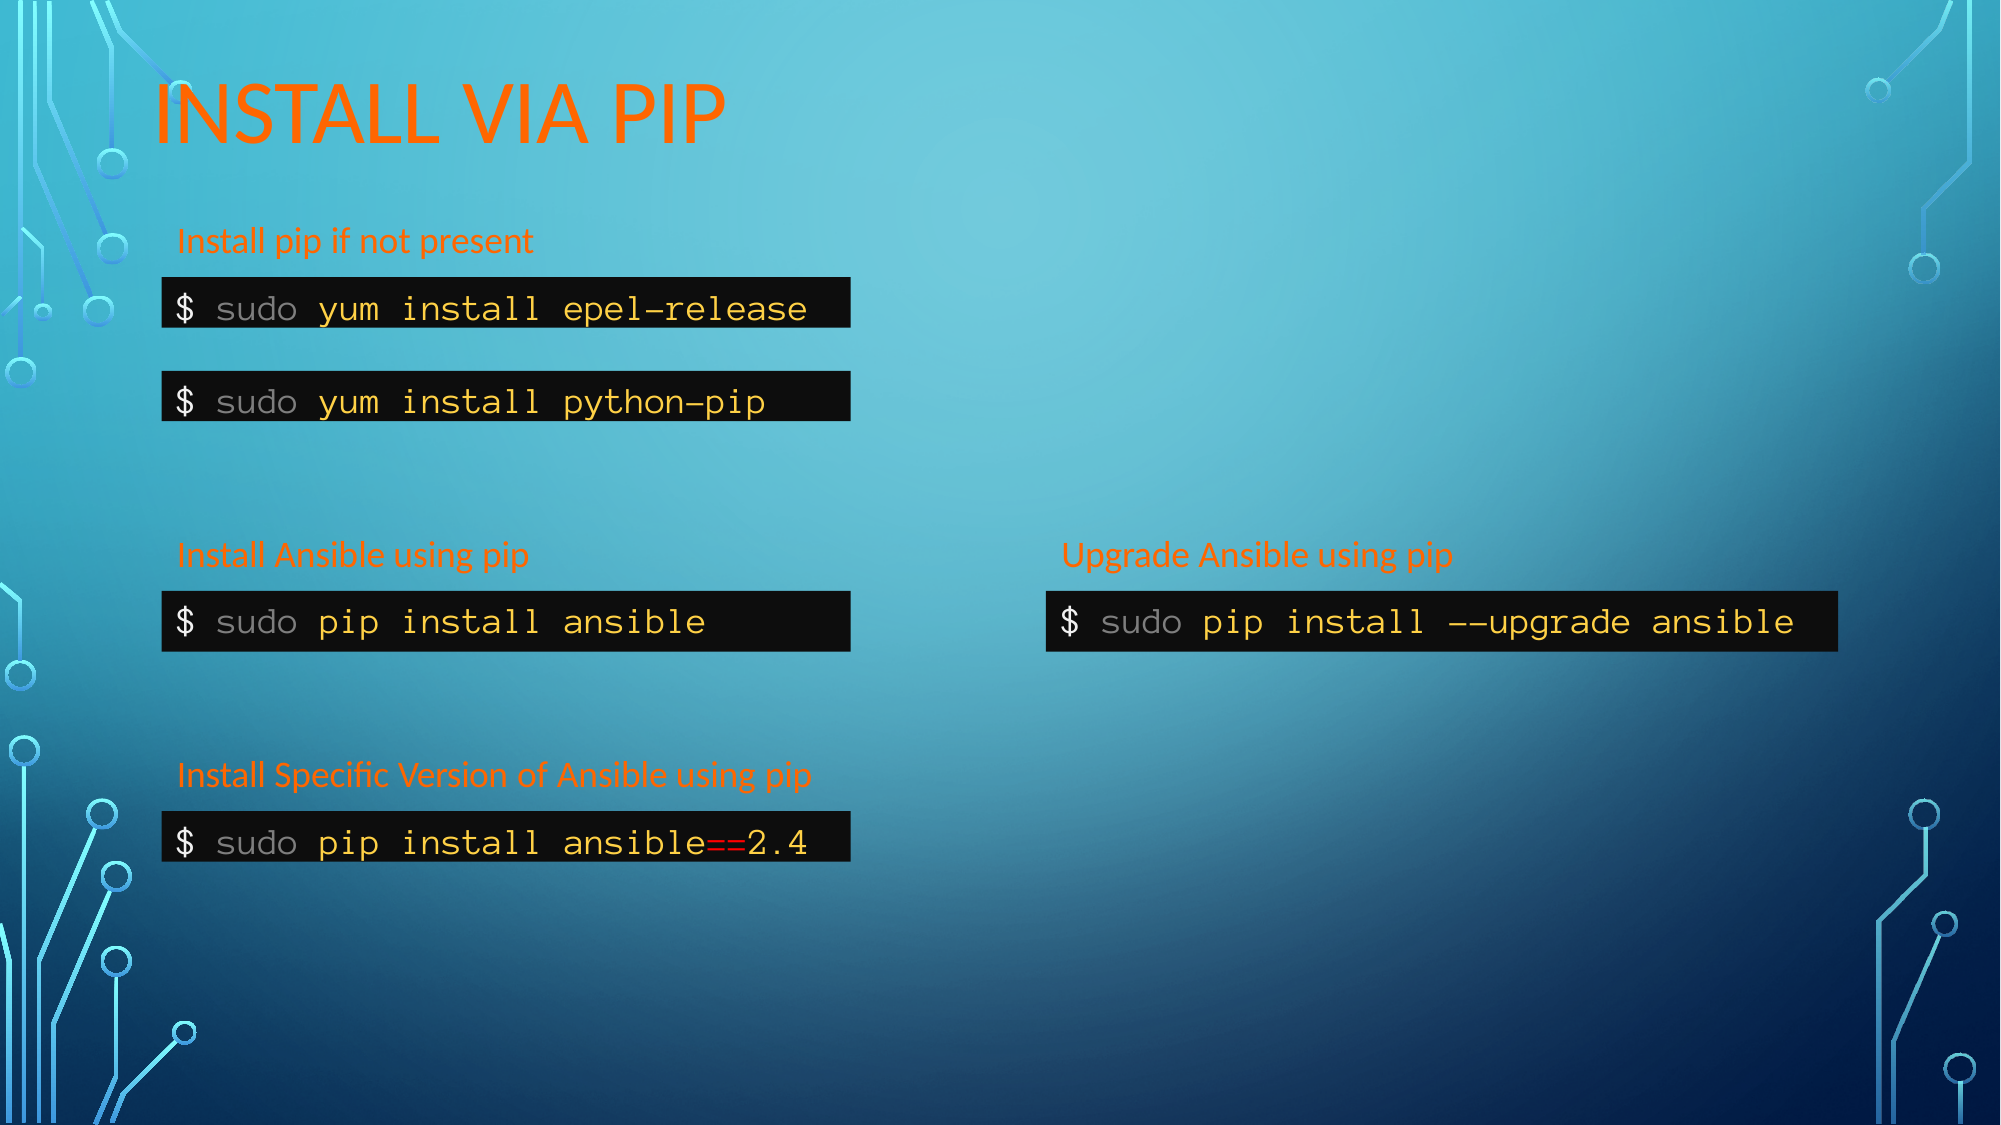

# Install via PIP
Install pip if not present
$ sudo yum install epel-release
$ sudo yum install python-pip
Install Ansible using pip
Upgrade Ansible using pip

$ sudo pip install ansible
$ sudo pip install --upgrade ansible
Install Specific Version of Ansible using pip
$ sudo pip install ansible==2.4